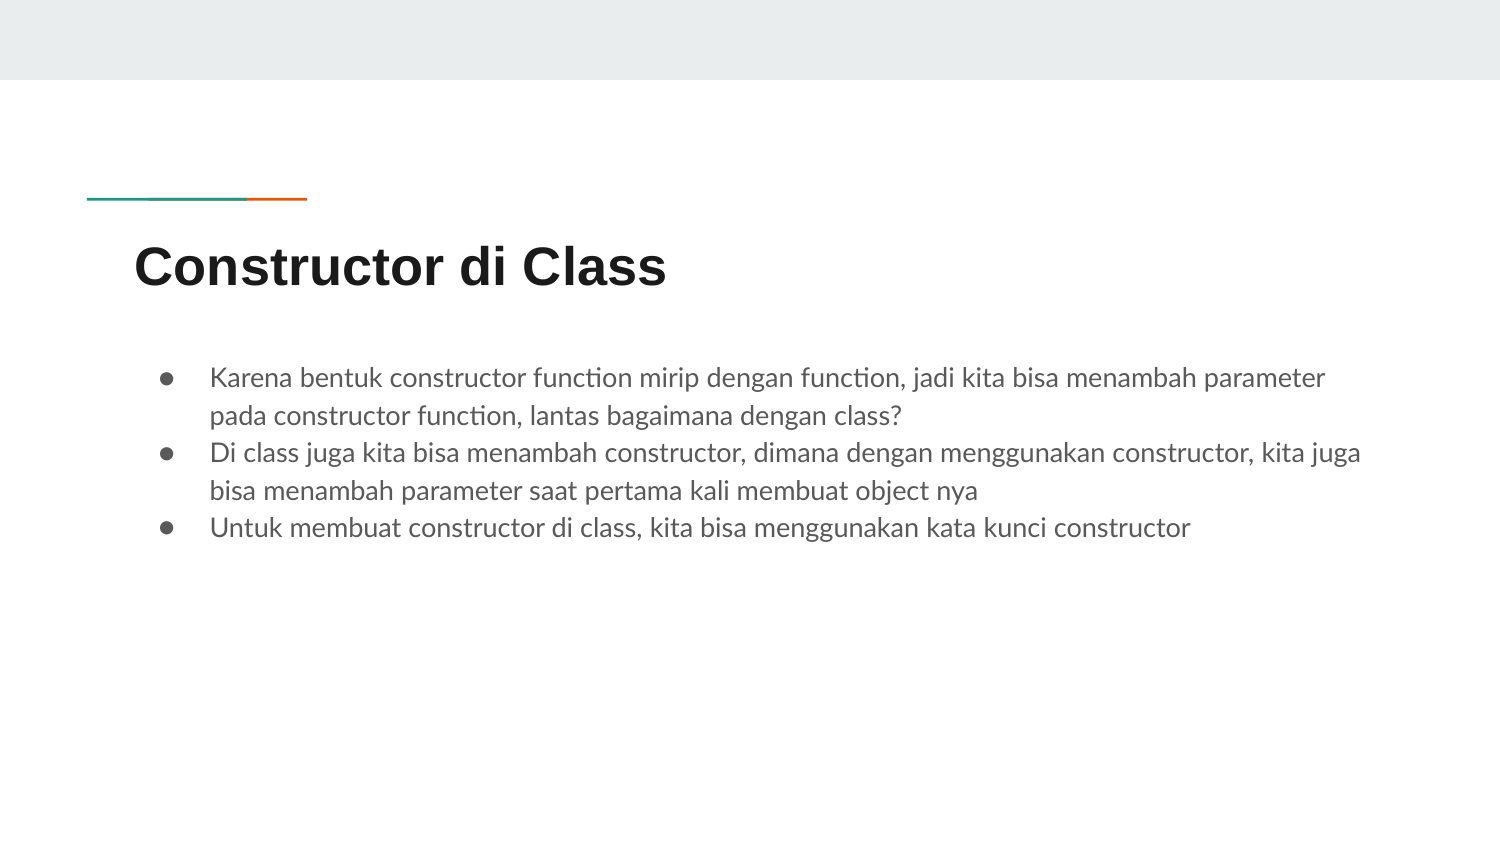

# Constructor di Class
Karena bentuk constructor function mirip dengan function, jadi kita bisa menambah parameter pada constructor function, lantas bagaimana dengan class?
Di class juga kita bisa menambah constructor, dimana dengan menggunakan constructor, kita juga bisa menambah parameter saat pertama kali membuat object nya
Untuk membuat constructor di class, kita bisa menggunakan kata kunci constructor